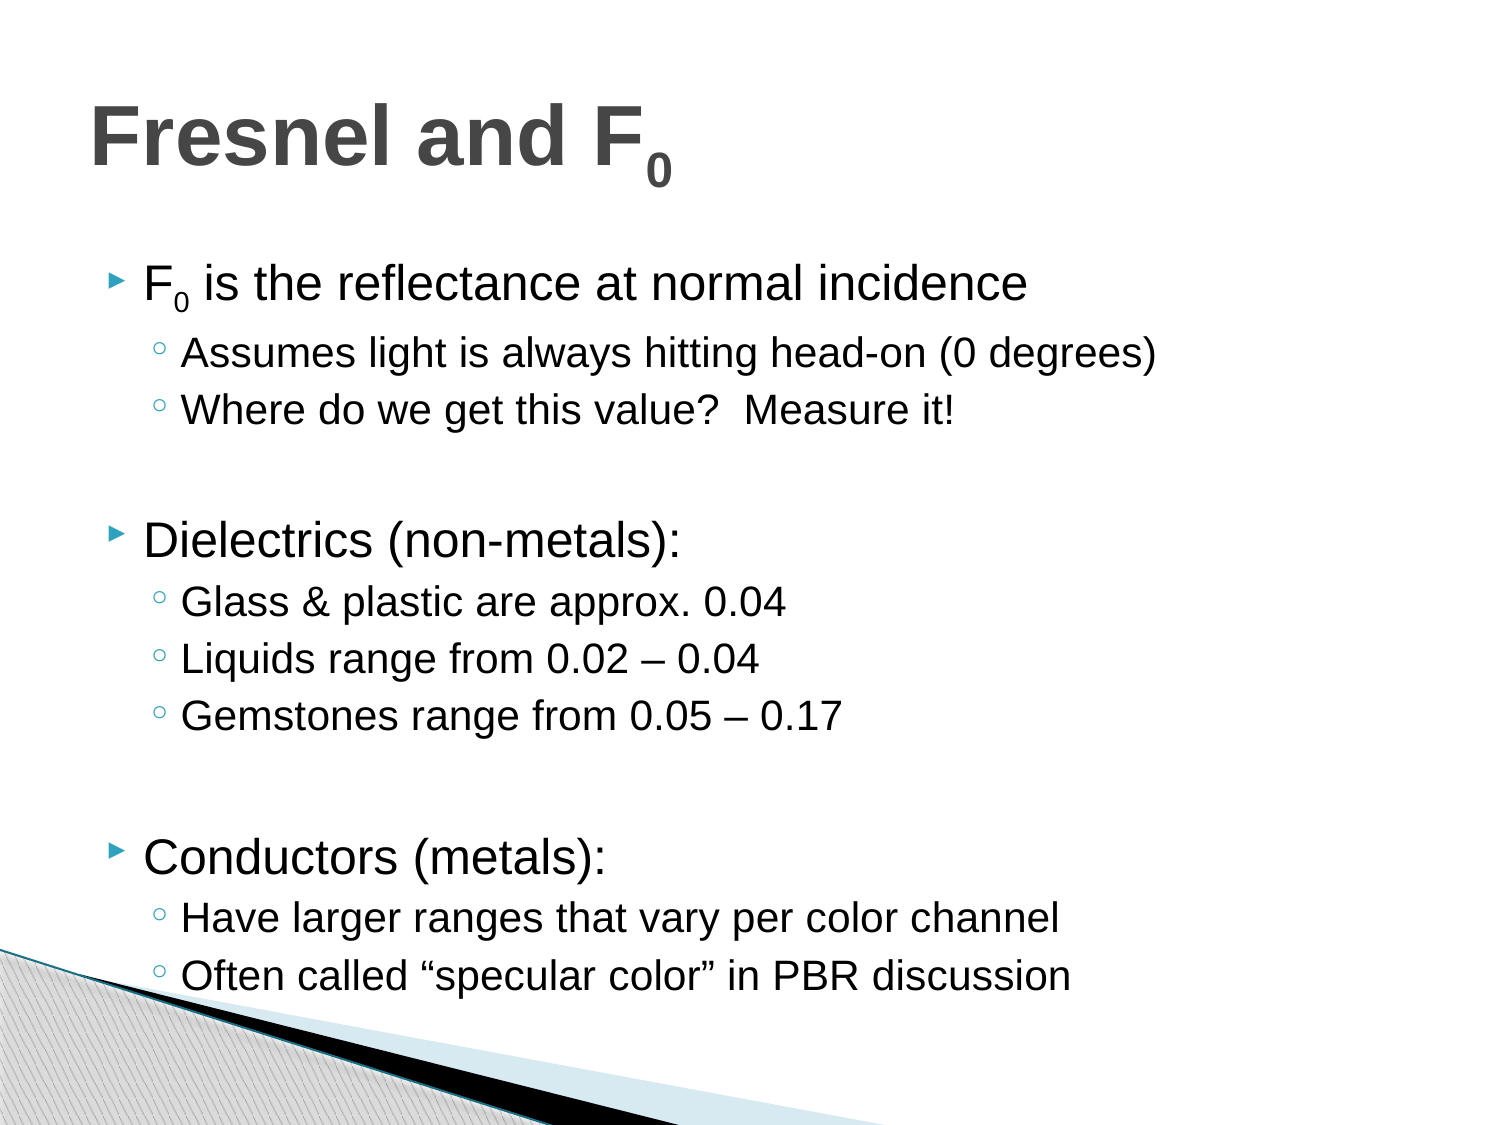

# Fresnel and F0
F0 is the reflectance at normal incidence
Assumes light is always hitting head-on (0 degrees)
Where do we get this value?  Measure it!

Dielectrics (non-metals):
Glass & plastic are approx. 0.04
Liquids range from 0.02 – 0.04
Gemstones range from 0.05 – 0.17

Conductors (metals):
Have larger ranges that vary per color channel
Often called “specular color” in PBR discussion